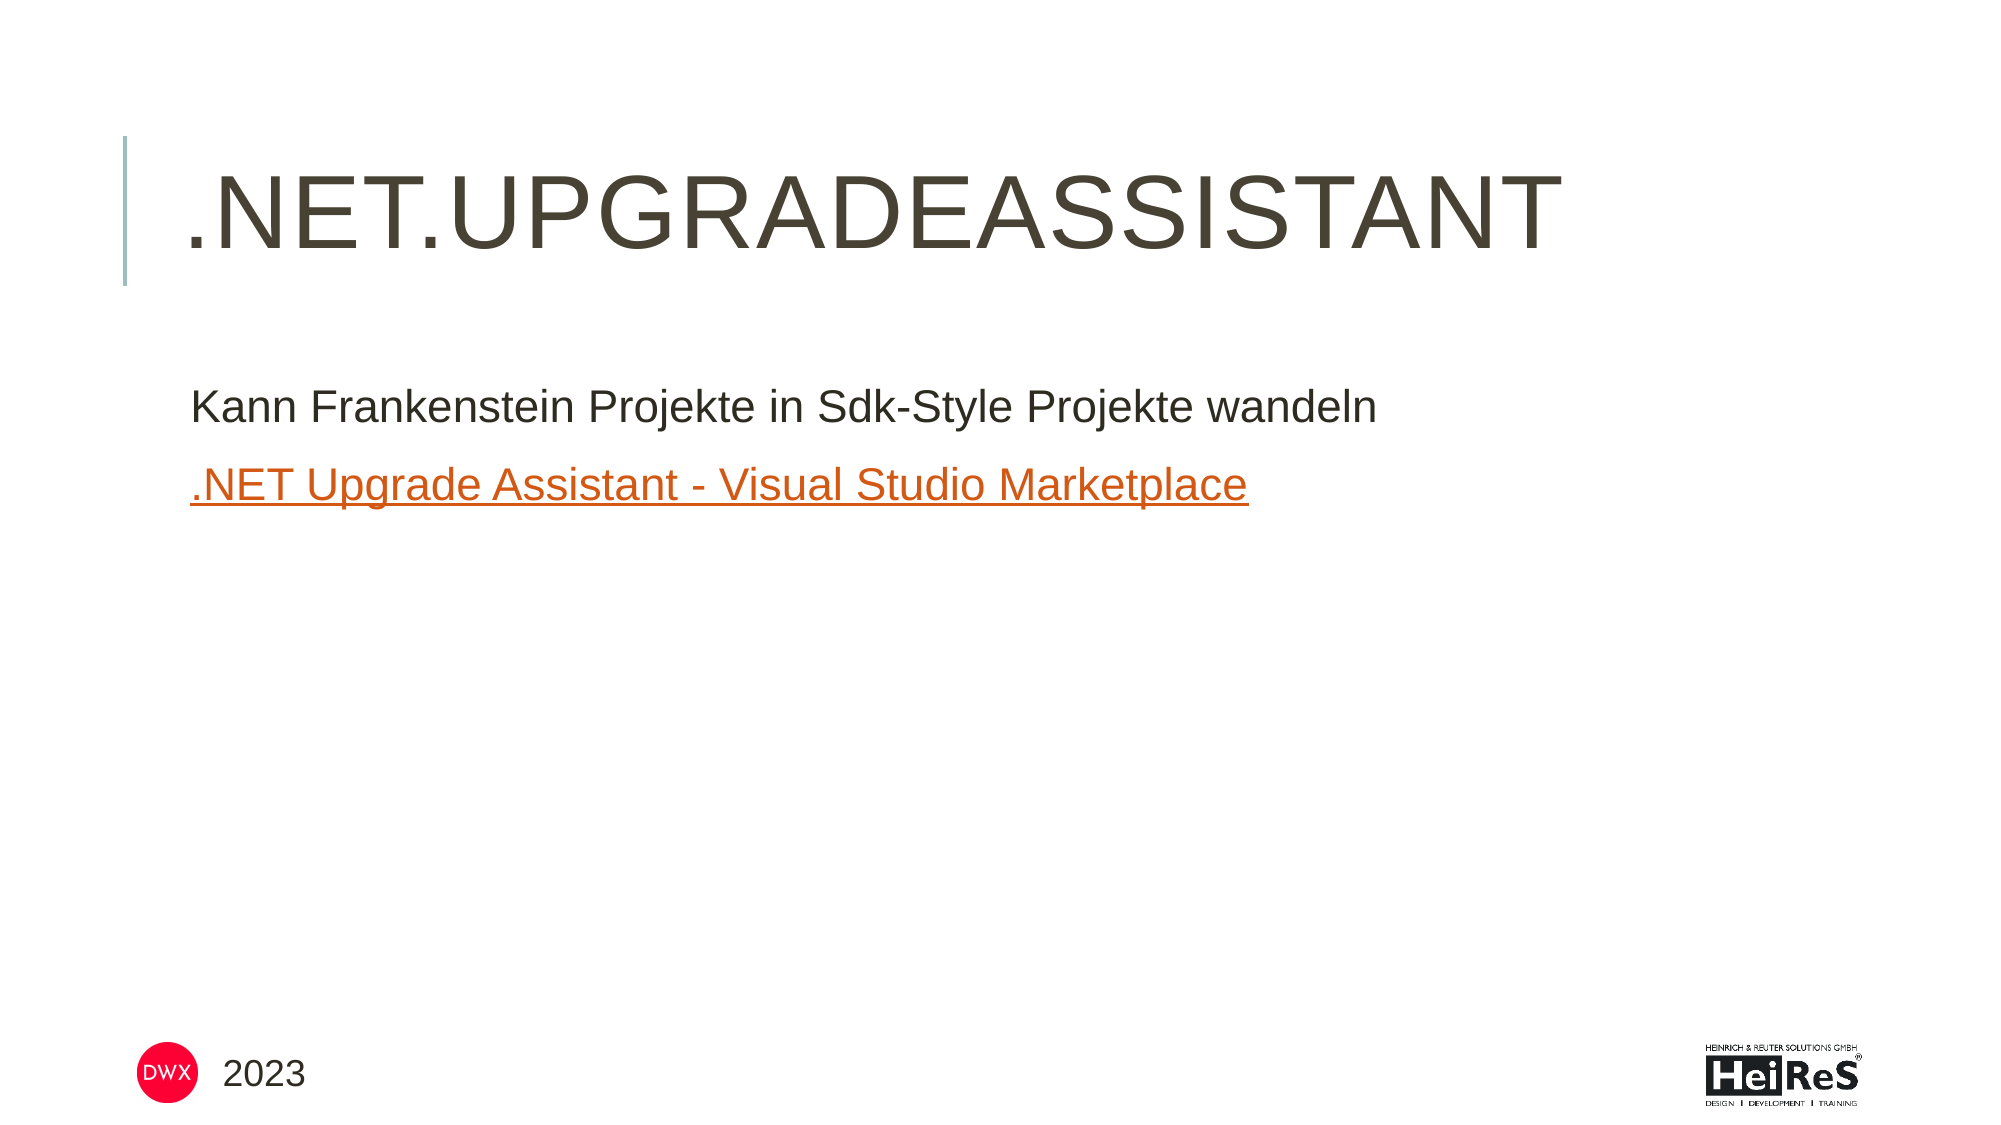

# .NET.UpgradeAssistant
Kann Frankenstein Projekte in Sdk-Style Projekte wandeln
.NET Upgrade Assistant - Visual Studio Marketplace